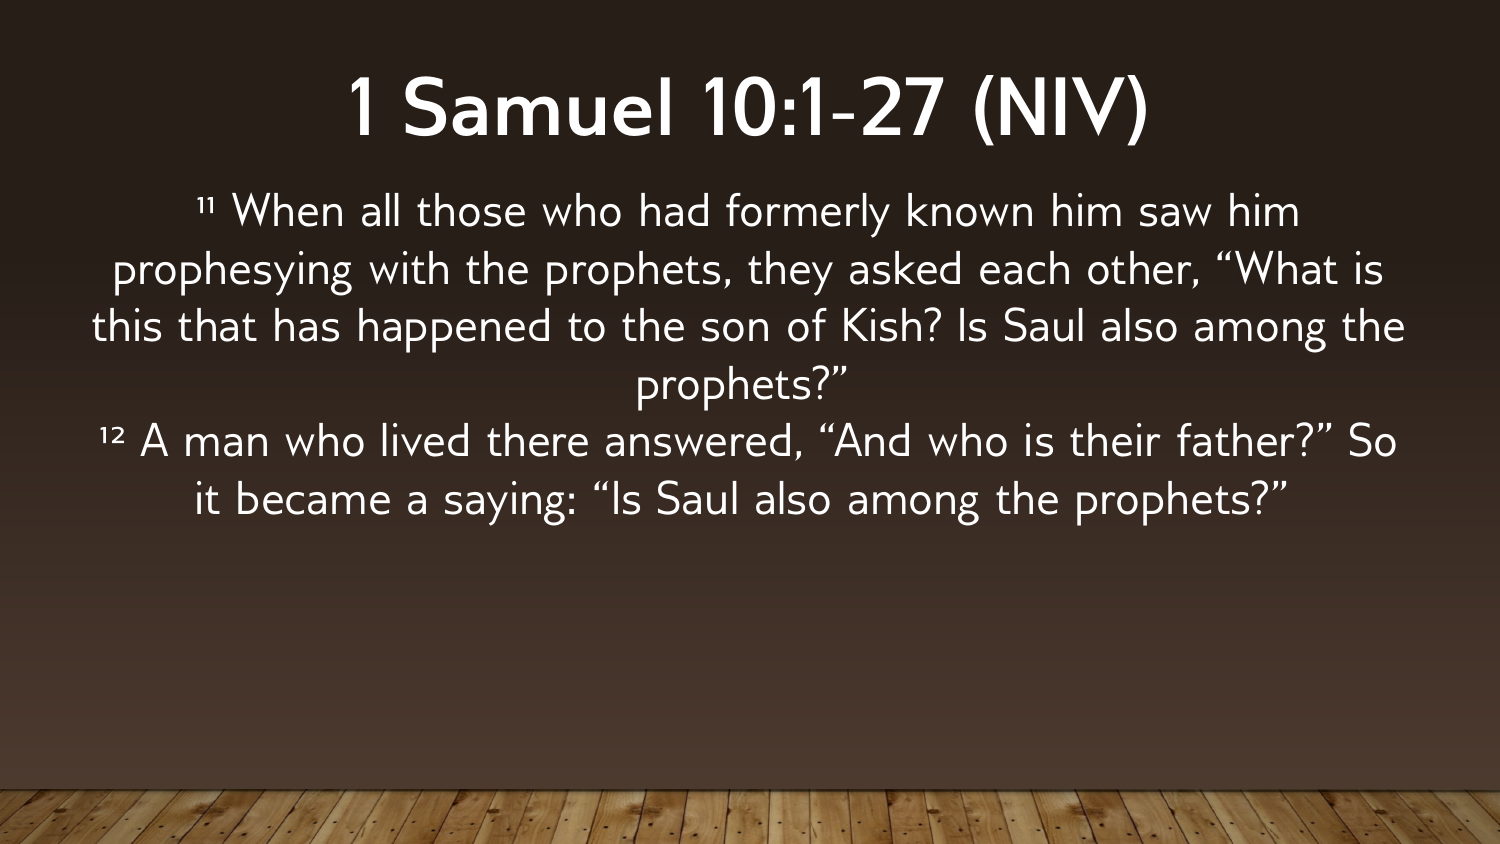

1 Samuel 10:1-27 (NIV)
¹¹ When all those who had formerly known him saw him prophesying with the prophets, they asked each other, “What is this that has happened to the son of Kish? Is Saul also among the prophets?”
¹² A man who lived there answered, “And who is their father?” So it became a saying: “Is Saul also among the prophets?”